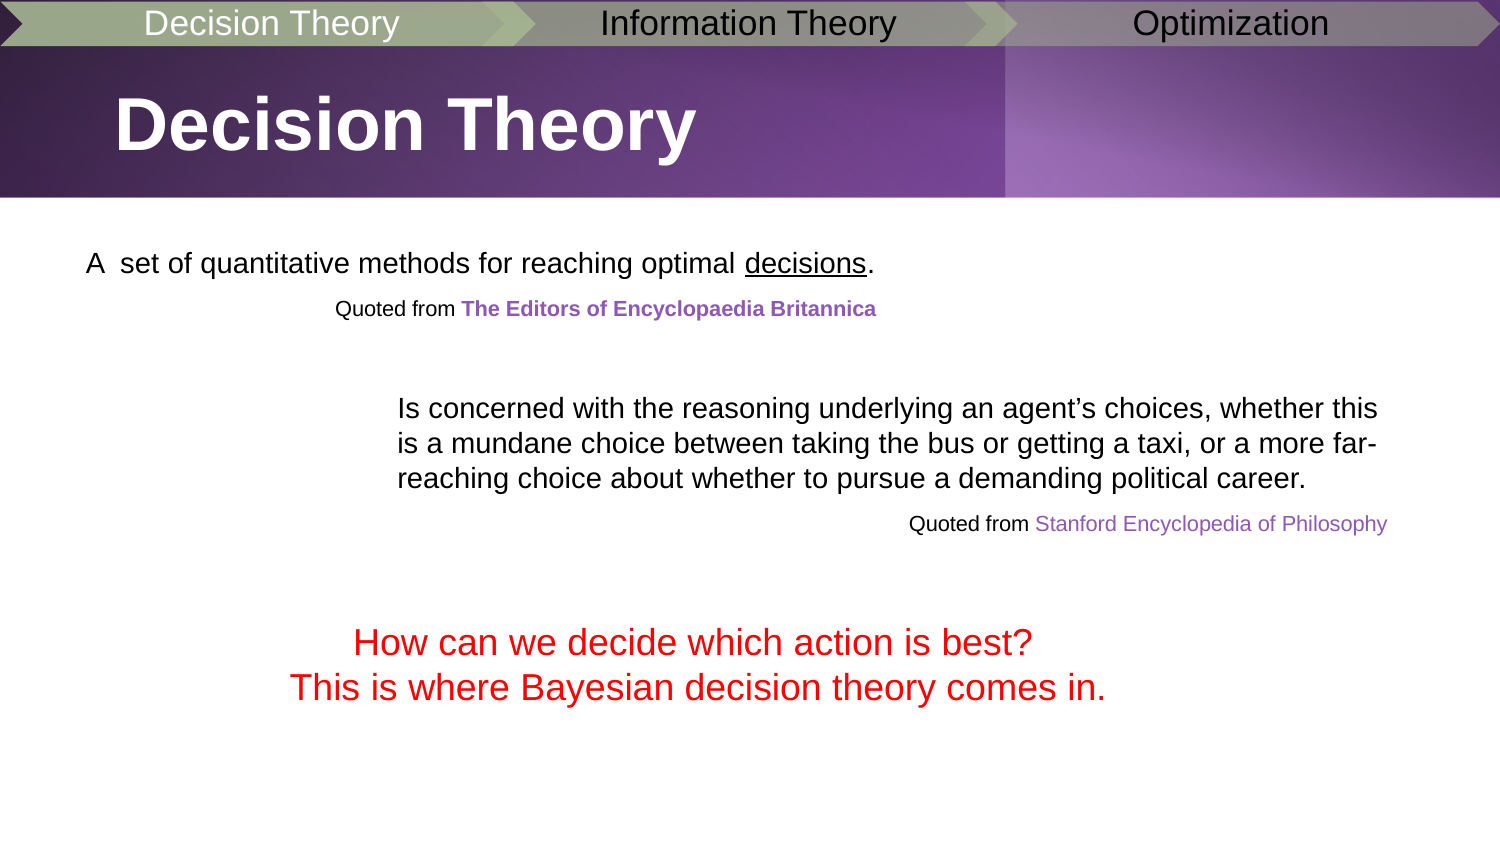

Decision Theory
Information Theory
Optimization
# Decision Theory
A  set of quantitative methods for reaching optimal decisions.
Quoted from The Editors of Encyclopaedia Britannica
Is concerned with the reasoning underlying an agent’s choices, whether this is a mundane choice between taking the bus or getting a taxi, or a more far-reaching choice about whether to pursue a demanding political career.
Quoted from Stanford Encyclopedia of Philosophy
How can we decide which action is best?
This is where Bayesian decision theory comes in.